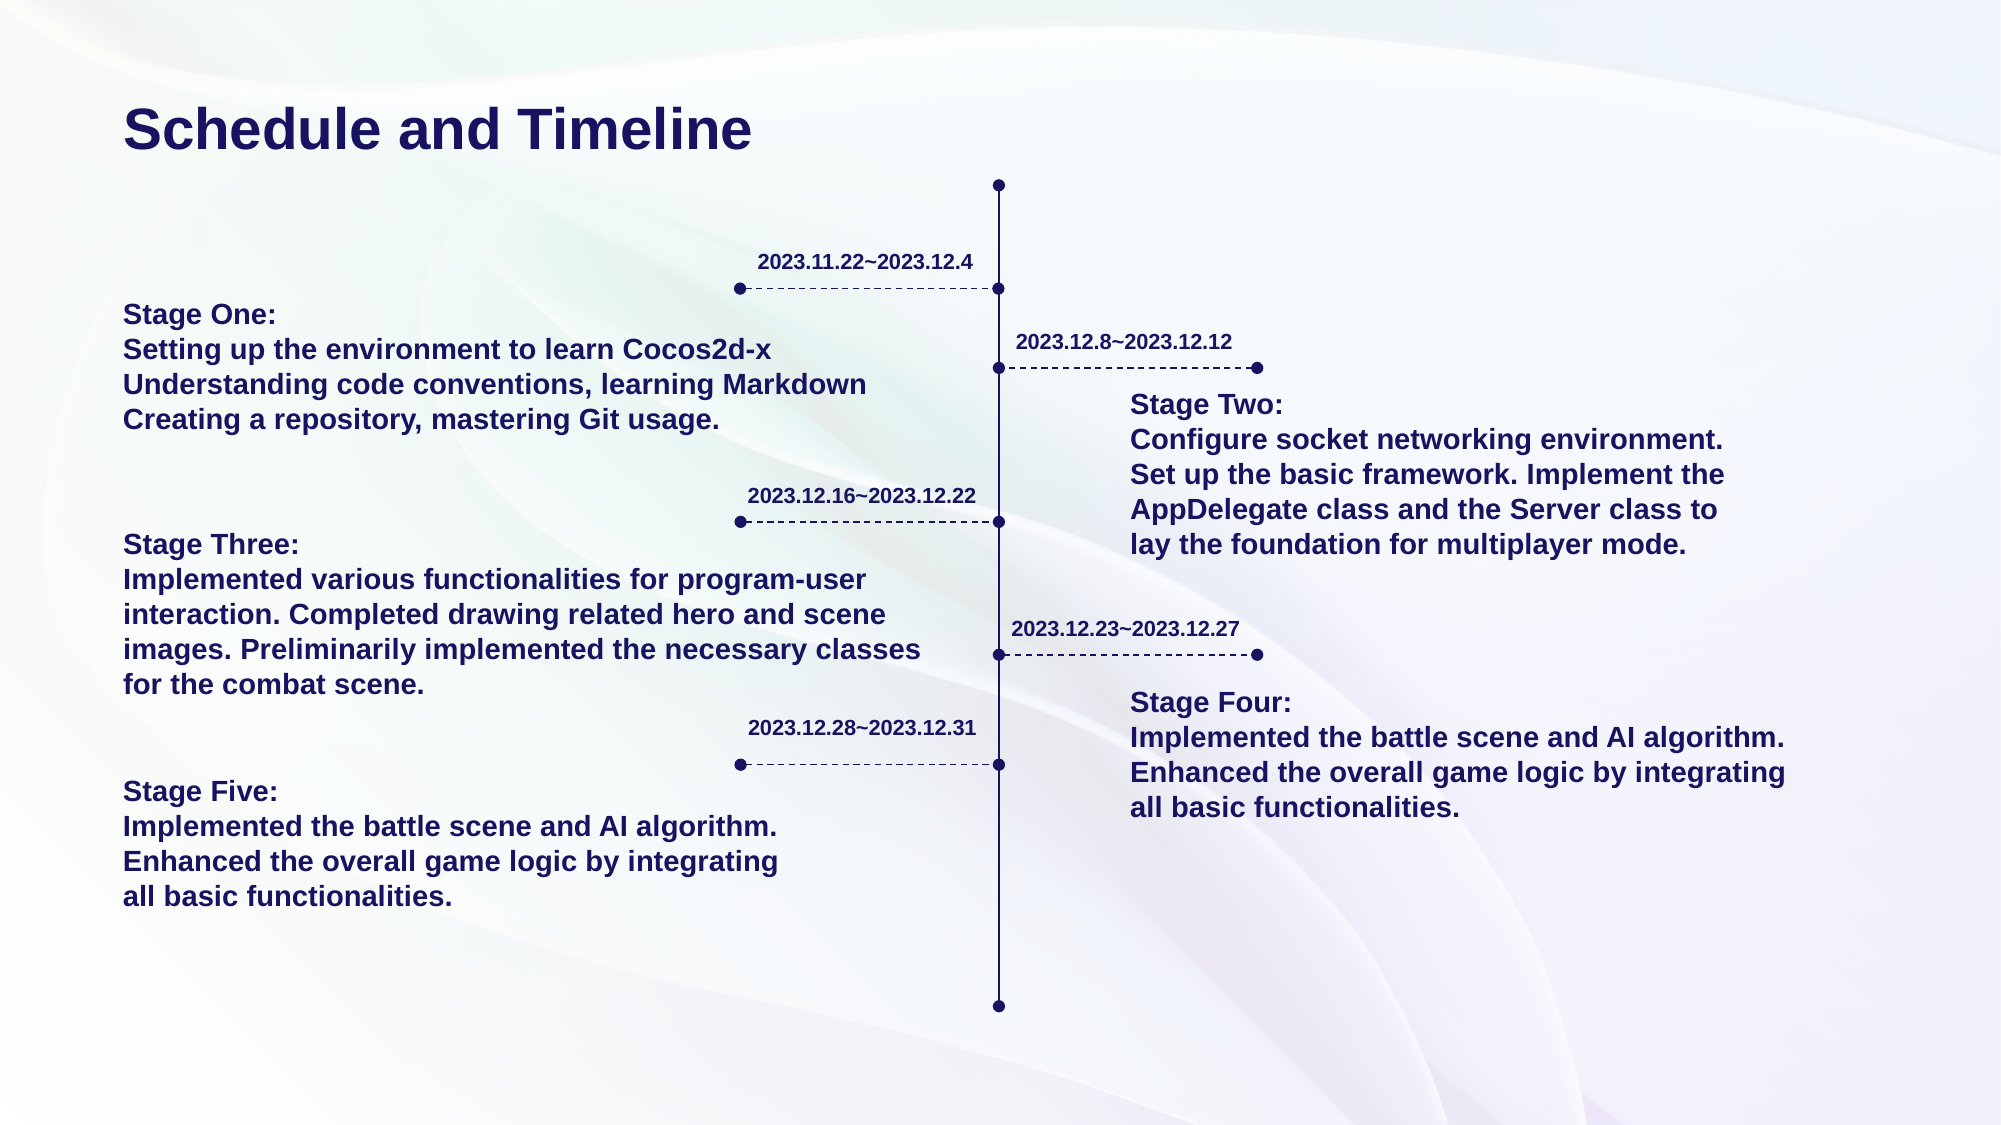

# Schedule and Timeline
2023.11.22~2023.12.4

Stage One:
Setting up the environment to learn Cocos2d-x Understanding code conventions, learning Markdown Creating a repository, mastering Git usage.
2023.12.8~2023.12.12

Stage Two:
Configure socket networking environment.
Set up the basic framework. Implement the AppDelegate class and the Server class to
lay the foundation for multiplayer mode.
2023.12.16~2023.12.22

Stage Three:
Implemented various functionalities for program-user interaction. Completed drawing related hero and scene images. Preliminarily implemented the necessary classes
for the combat scene.
2023.12.23~2023.12.27

Stage Four:
Implemented the battle scene and AI algorithm.
Enhanced the overall game logic by integrating
all basic functionalities.
2023.12.28~2023.12.31

Stage Five:
Implemented the battle scene and AI algorithm.
Enhanced the overall game logic by integrating
all basic functionalities.